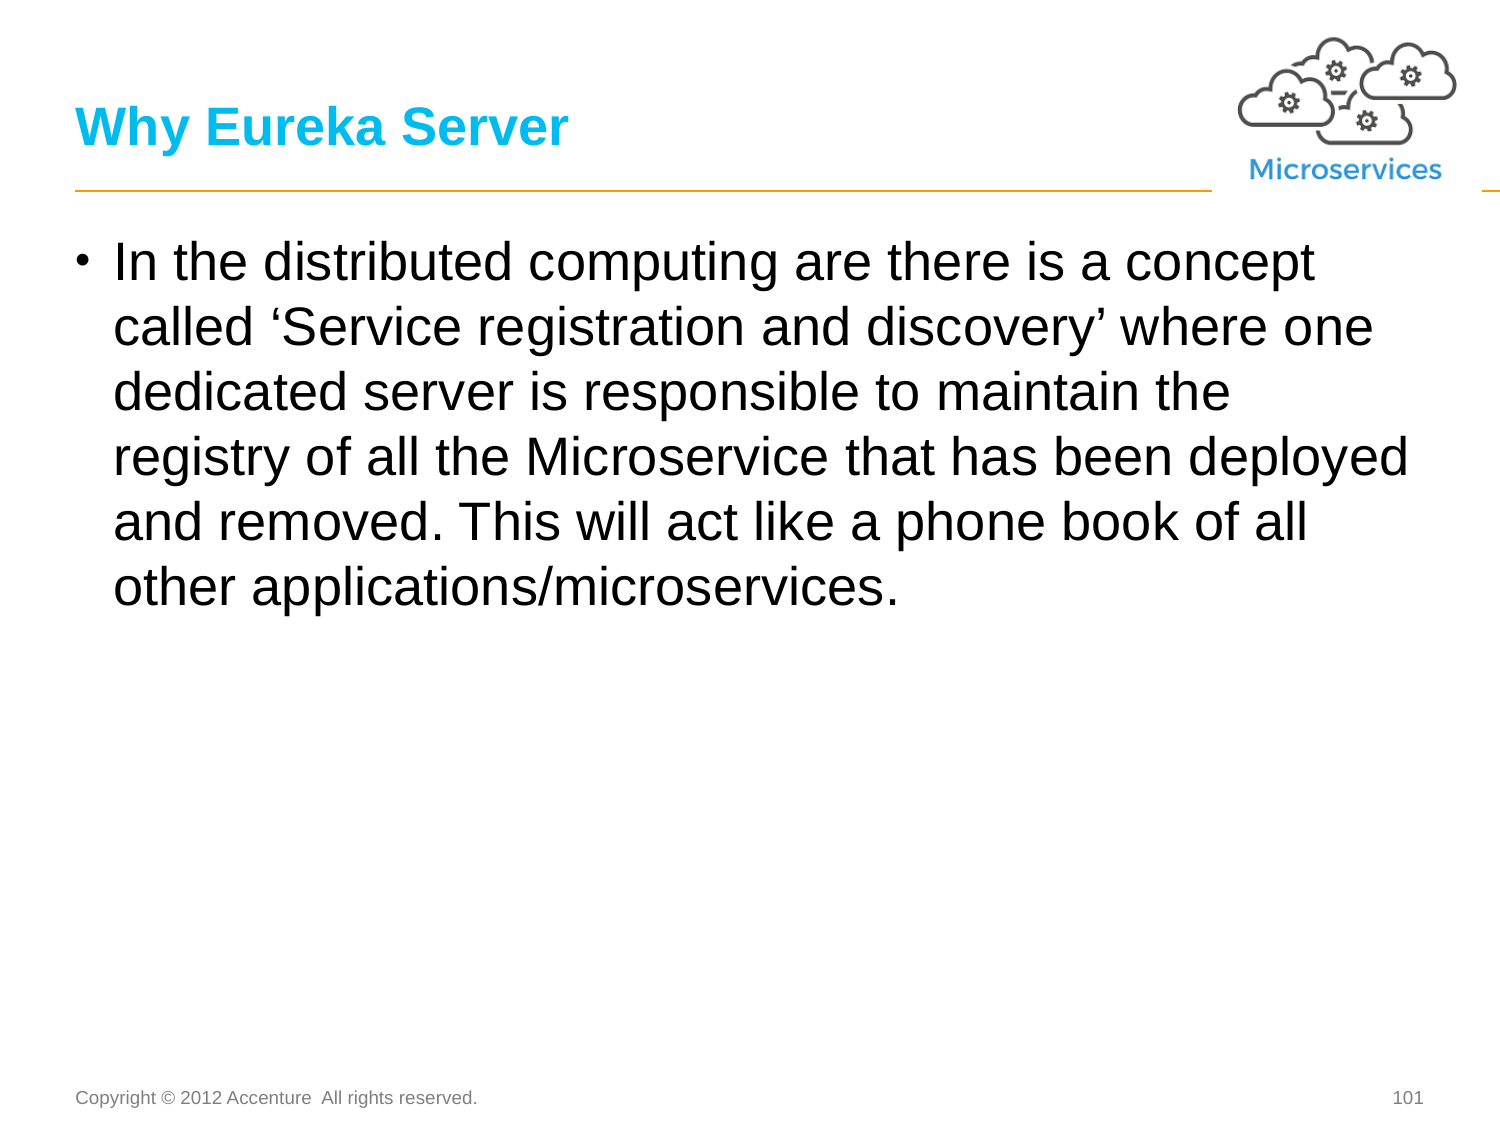

# Why Eureka Server
In the distributed computing are there is a concept called ‘Service registration and discovery’ where one dedicated server is responsible to maintain the registry of all the Microservice that has been deployed and removed. This will act like a phone book of all other applications/microservices.